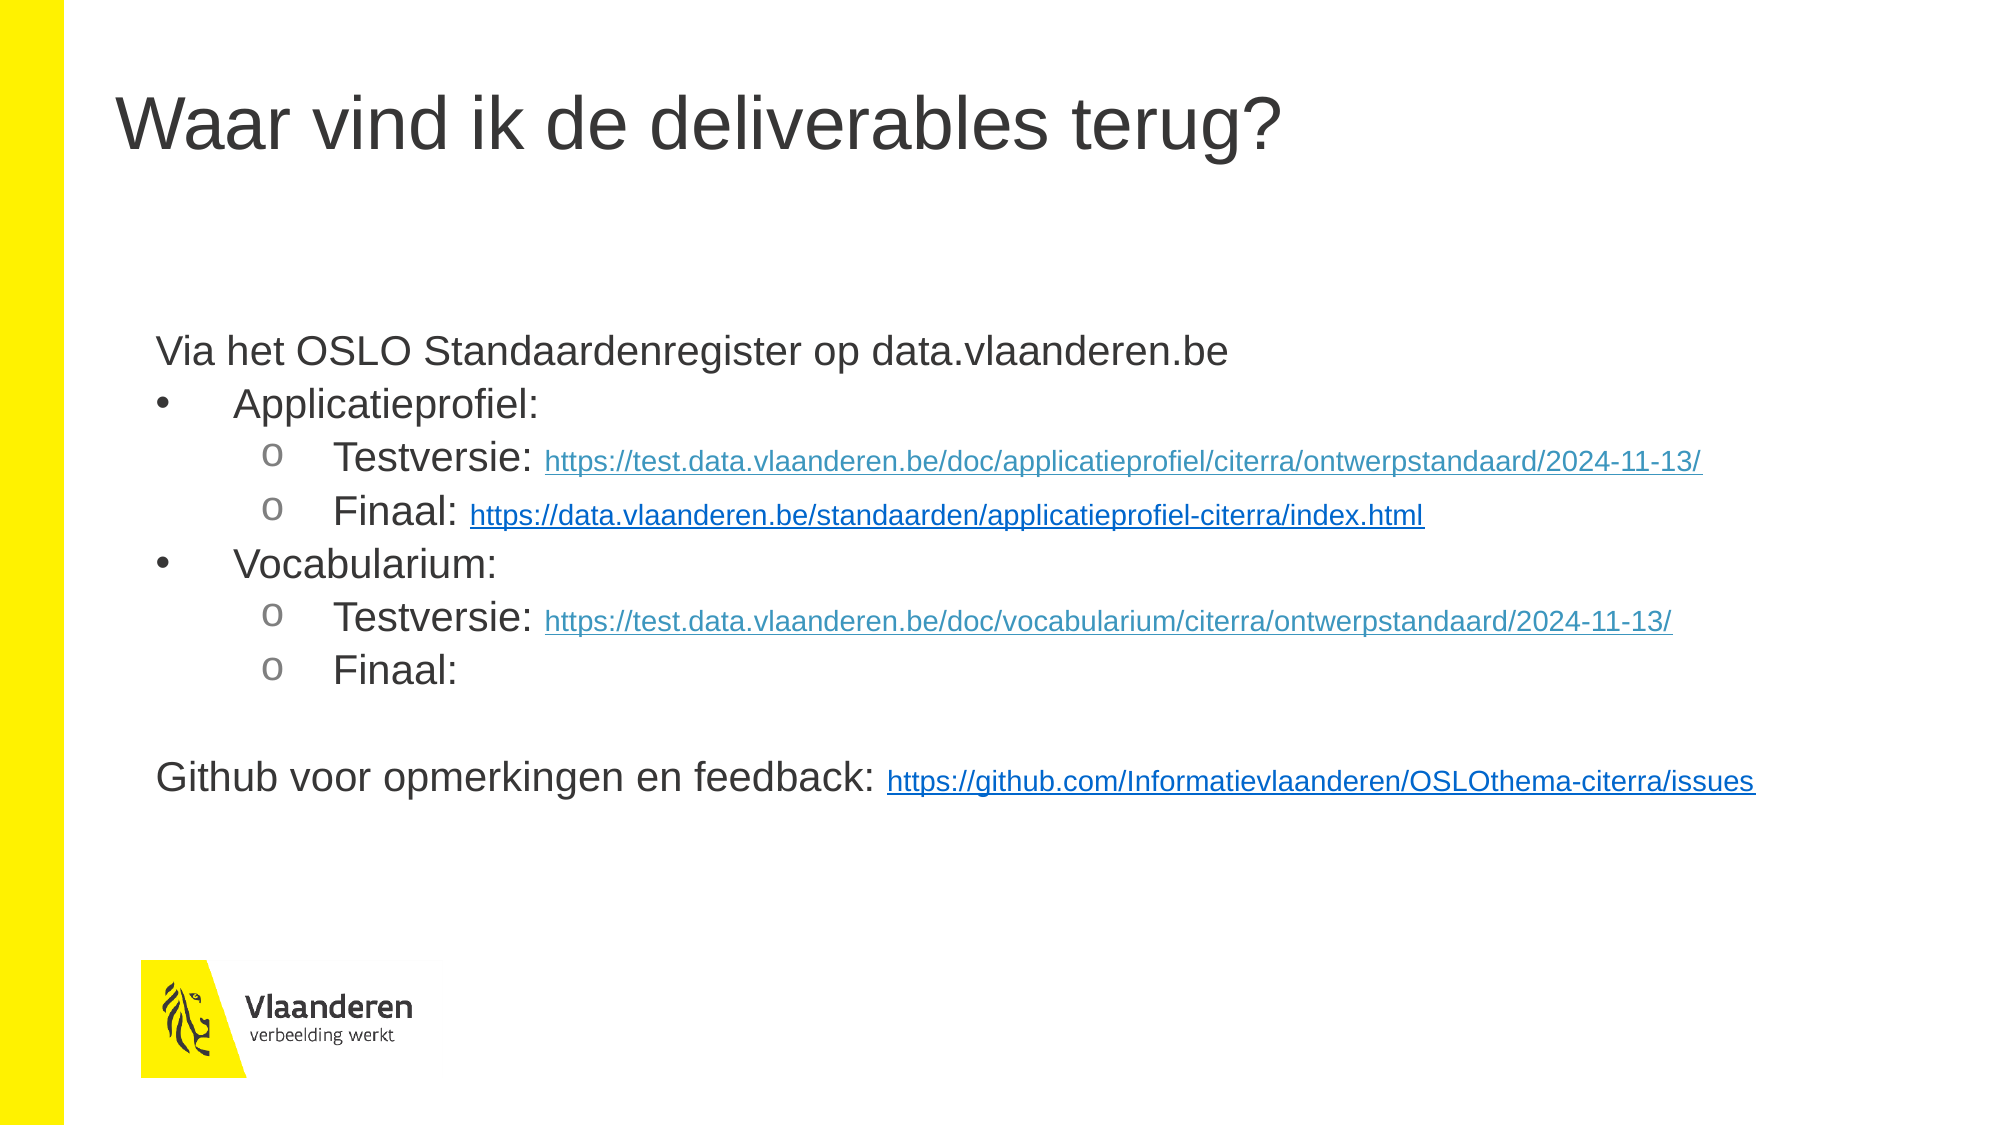

# Waar vind ik de deliverables terug?
Via het OSLO Standaardenregister op data.vlaanderen.be
Applicatieprofiel:
Testversie: https://test.data.vlaanderen.be/doc/applicatieprofiel/citerra/ontwerpstandaard/2024-11-13/
Finaal: https://data.vlaanderen.be/standaarden/applicatieprofiel-citerra/index.html
Vocabularium:
Testversie: https://test.data.vlaanderen.be/doc/vocabularium/citerra/ontwerpstandaard/2024-11-13/
Finaal:

Github voor opmerkingen en feedback: https://github.com/Informatievlaanderen/OSLOthema-citerra/issues